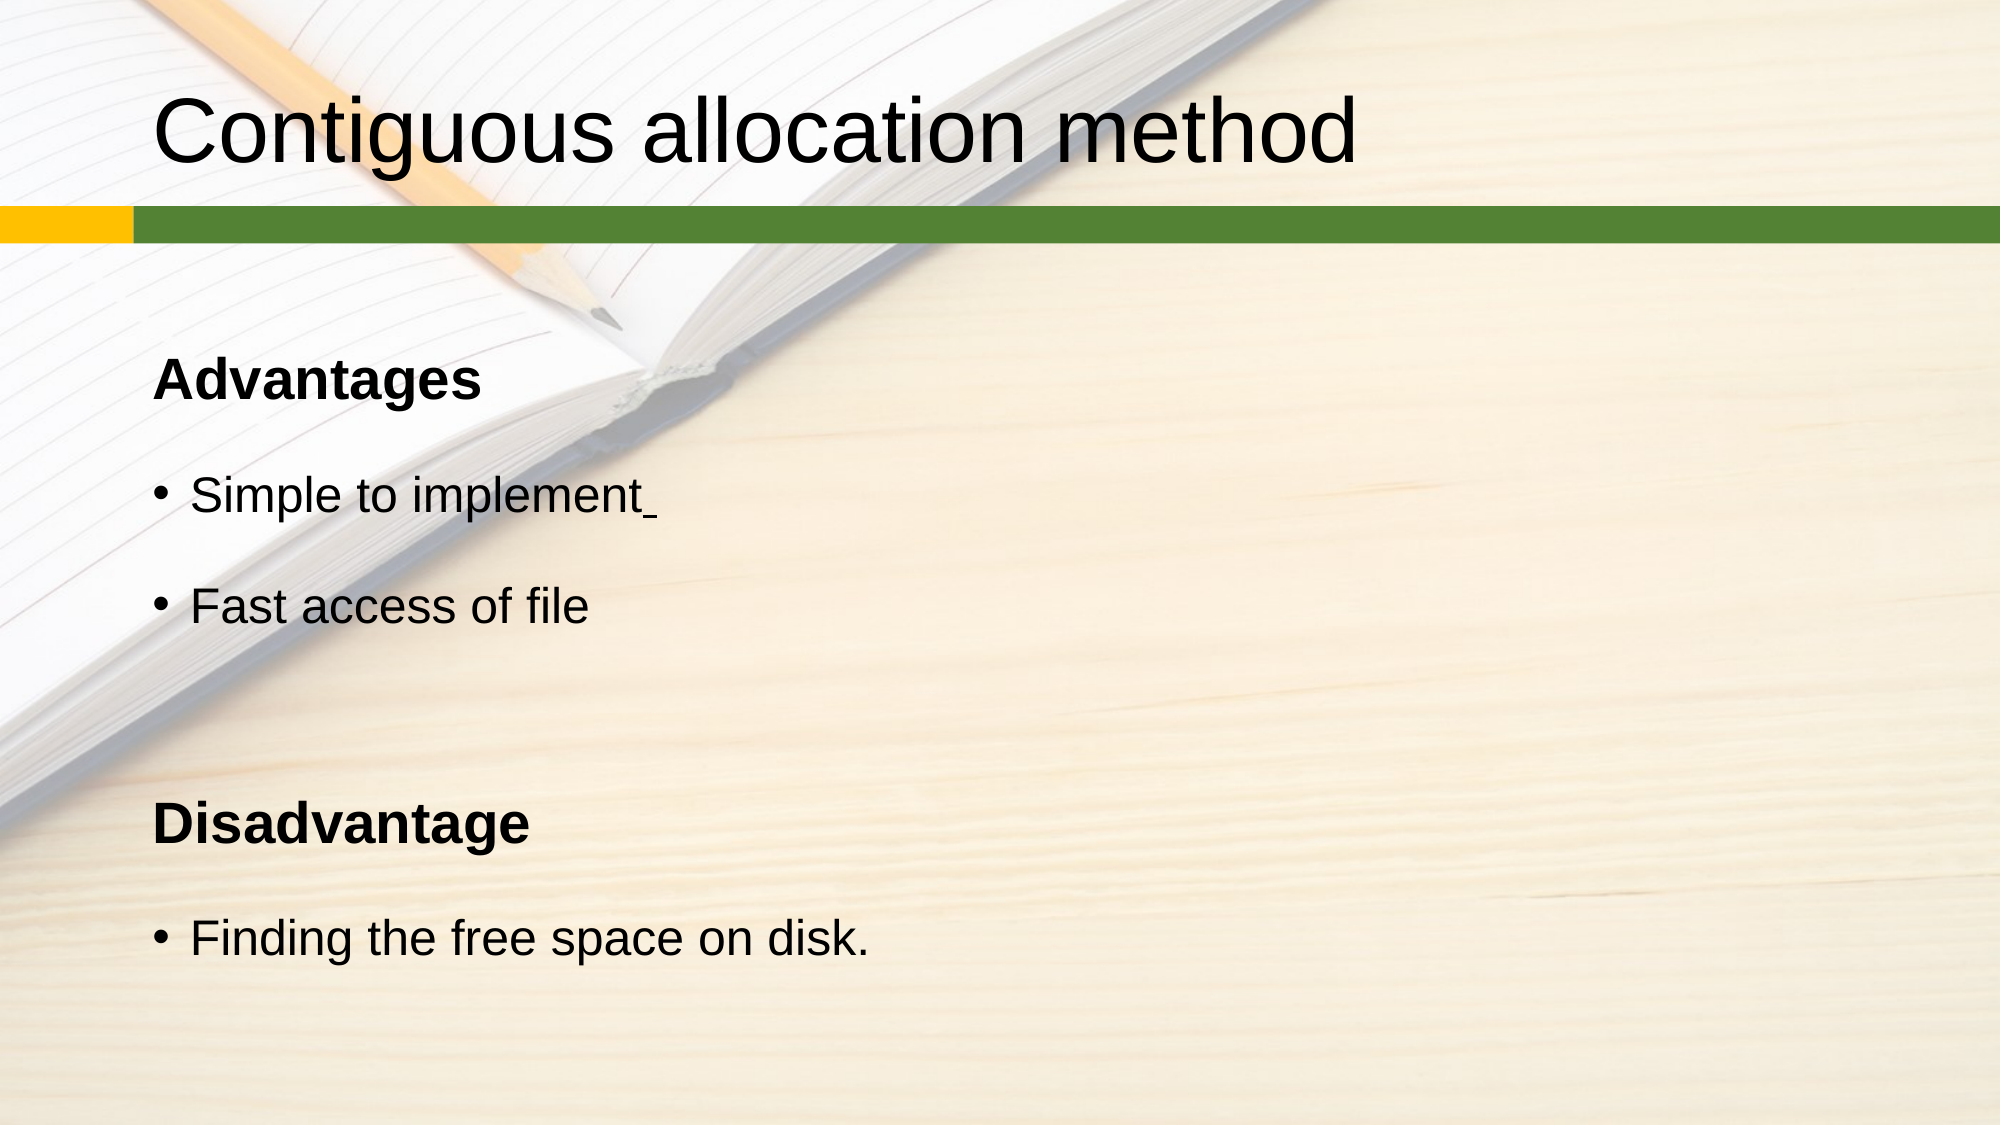

# Contiguous allocation method
Advantages
Simple to implement
Fast access of file

Disadvantage
Finding the free space on disk.